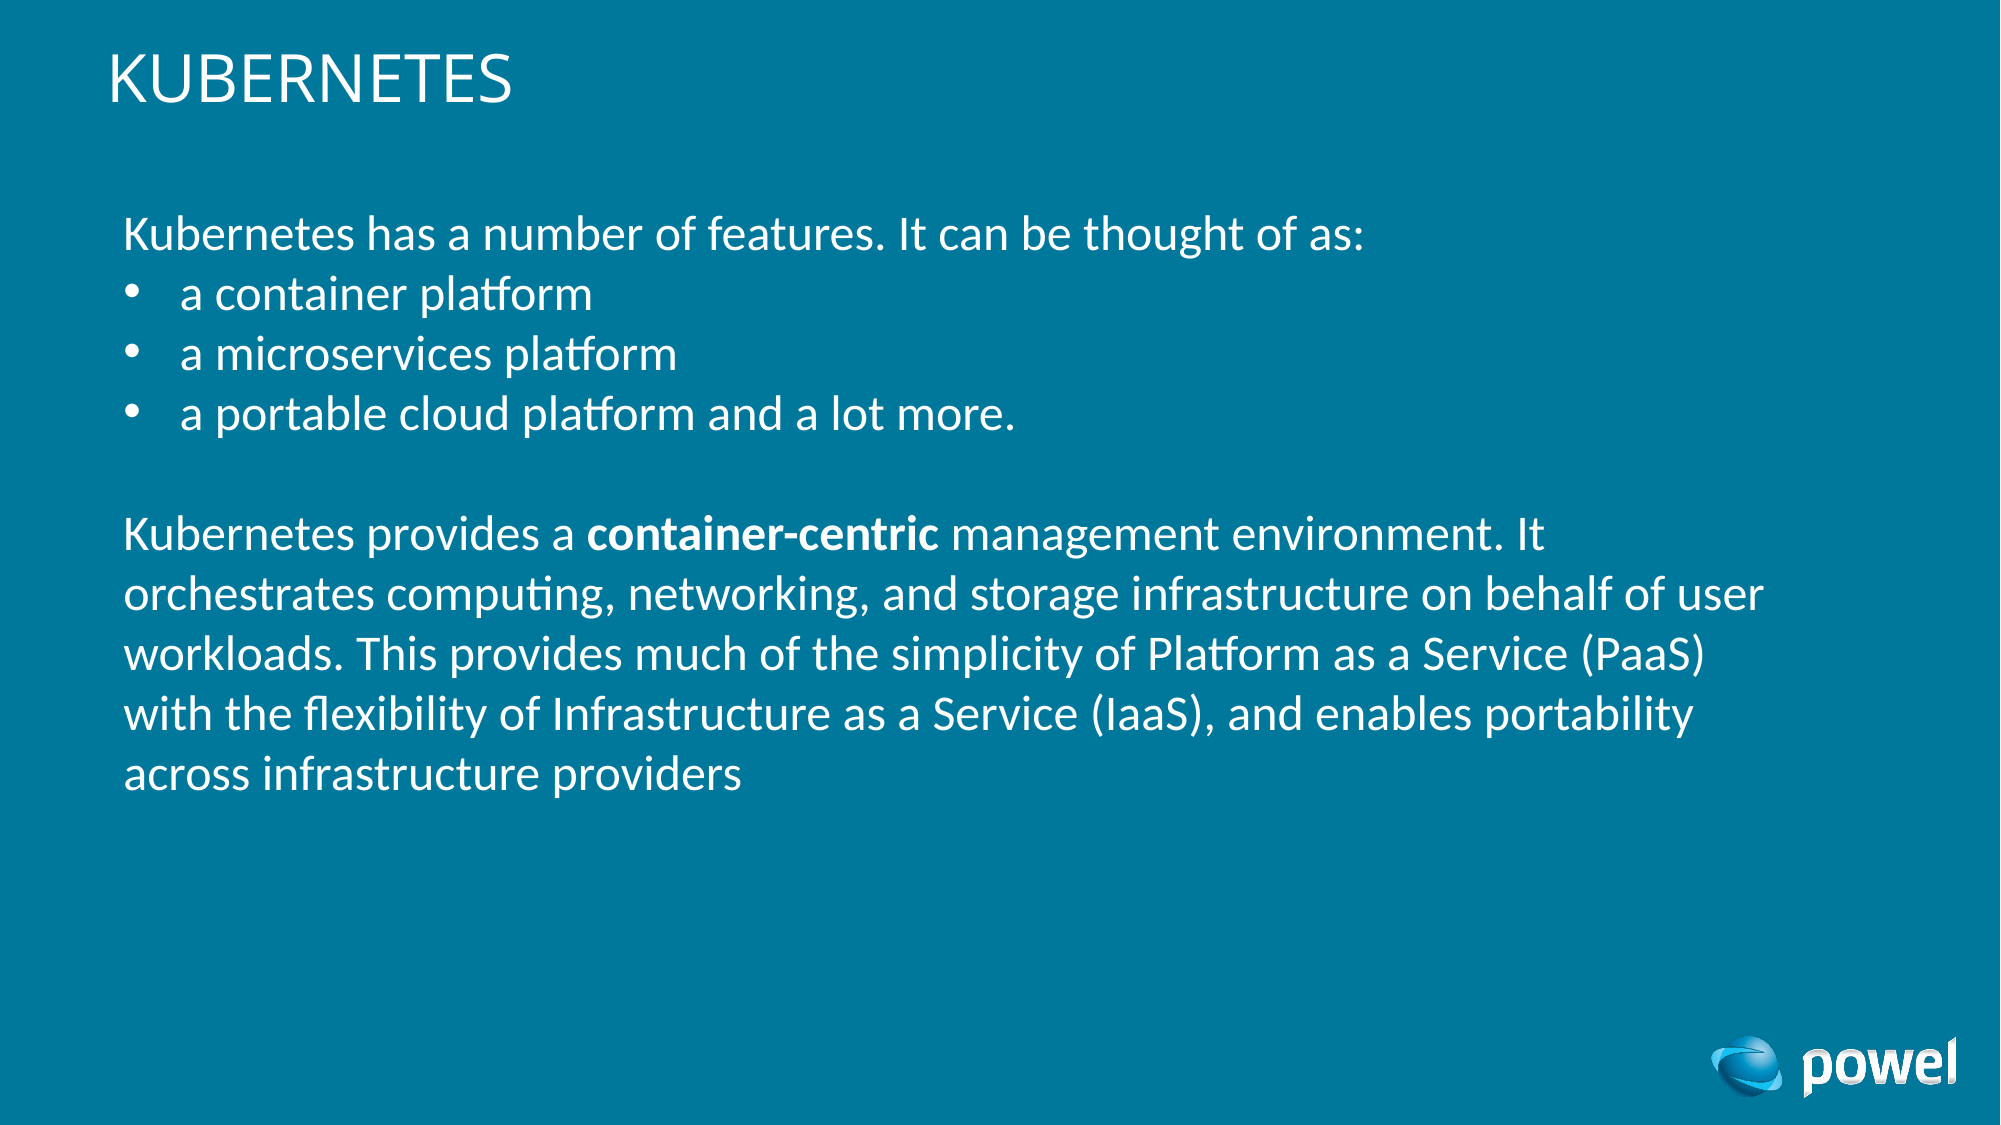

# Kubernetes

Kubernetes has a number of features. It can be thought of as:
a container platform
a microservices platform
a portable cloud platform and a lot more.

Kubernetes provides a container-centric management environment. It orchestrates computing, networking, and storage infrastructure on behalf of user workloads. This provides much of the simplicity of Platform as a Service (PaaS) with the flexibility of Infrastructure as a Service (IaaS), and enables portability across infrastructure providers